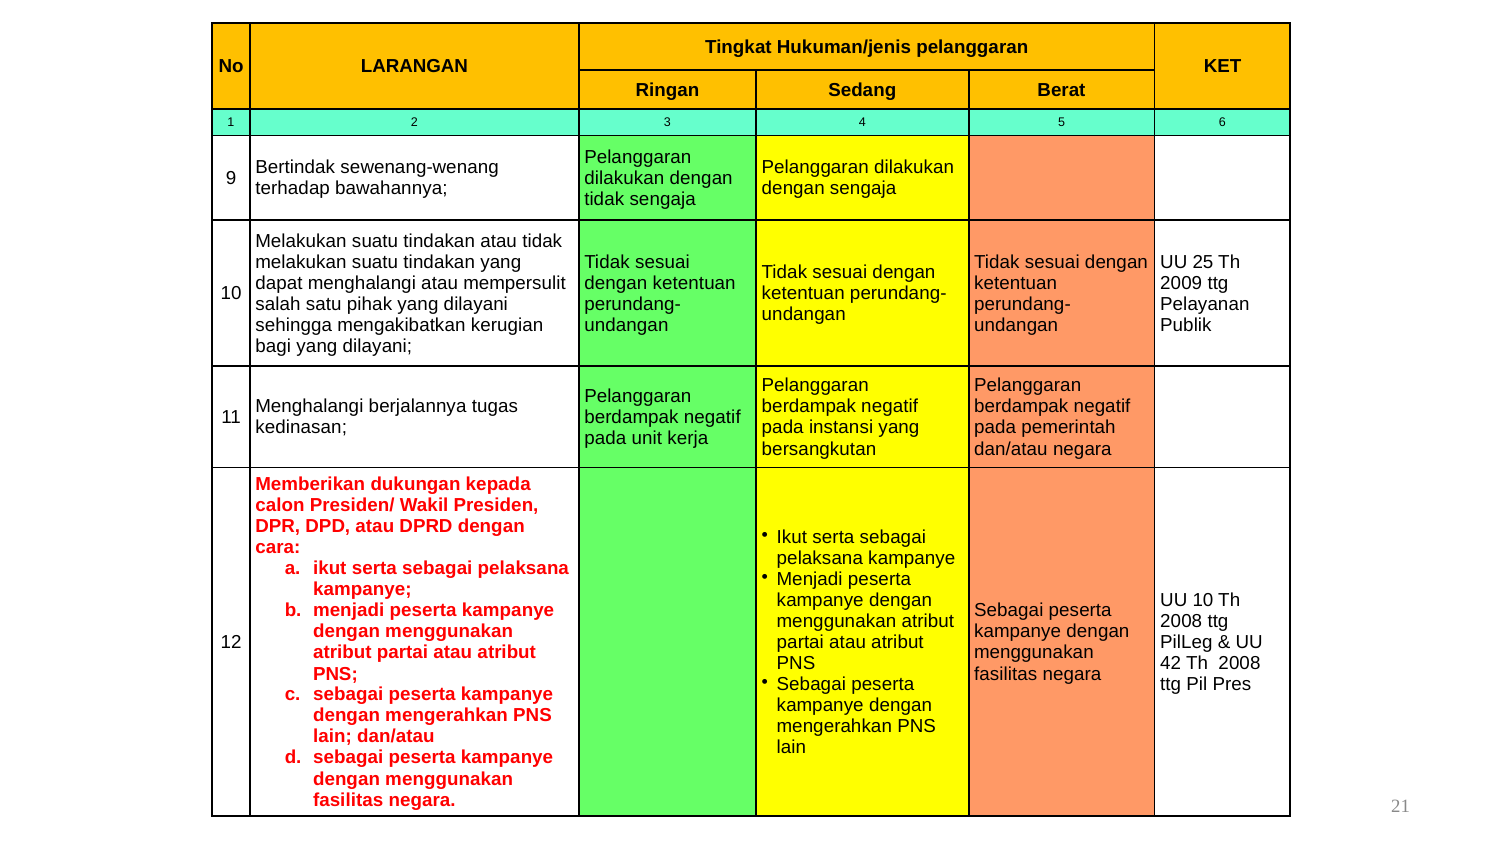

| No | LARANGAN | Tingkat Hukuman/jenis pelanggaran |  |  | KET |
| --- | --- | --- | --- | --- | --- |
|  |  | Ringan | Sedang | Berat |  |
| 1 | 2 | 3 | 4 | 5 | 6 |
| 9 | Bertindak sewenang-wenang terhadap bawahannya; | Pelanggaran dilakukan dengan tidak sengaja | Pelanggaran dilakukan dengan sengaja |  |  |
| 10 | Melakukan suatu tindakan atau tidak melakukan suatu tindakan yang dapat menghalangi atau mempersulit salah satu pihak yang dilayani sehingga mengakibatkan kerugian bagi yang dilayani; | Tidak sesuai dengan ketentuan perundang-undangan | Tidak sesuai dengan ketentuan perundang-undangan | Tidak sesuai dengan ketentuan perundang-undangan | UU 25 Th 2009 ttg Pelayanan Publik |
| 11 | Menghalangi berjalannya tugas kedinasan; | Pelanggaran berdampak negatif pada unit kerja | Pelanggaran berdampak negatif pada instansi yang bersangkutan | Pelanggaran berdampak negatif pada pemerintah dan/atau negara |  |
| 12 | Memberikan dukungan kepada calon Presiden/ Wakil Presiden, DPR, DPD, atau DPRD dengan cara: ikut serta sebagai pelaksana kampanye; menjadi peserta kampanye dengan menggunakan atribut partai atau atribut PNS; sebagai peserta kampanye dengan mengerahkan PNS lain; dan/atau sebagai peserta kampanye dengan menggunakan fasilitas negara. |  | Ikut serta sebagai pelaksana kampanye Menjadi peserta kampanye dengan menggunakan atribut partai atau atribut PNS Sebagai peserta kampanye dengan mengerahkan PNS lain | Sebagai peserta kampanye dengan menggunakan fasilitas negara | UU 10 Th 2008 ttg PilLeg & UU 42 Th 2008 ttg Pil Pres |
21